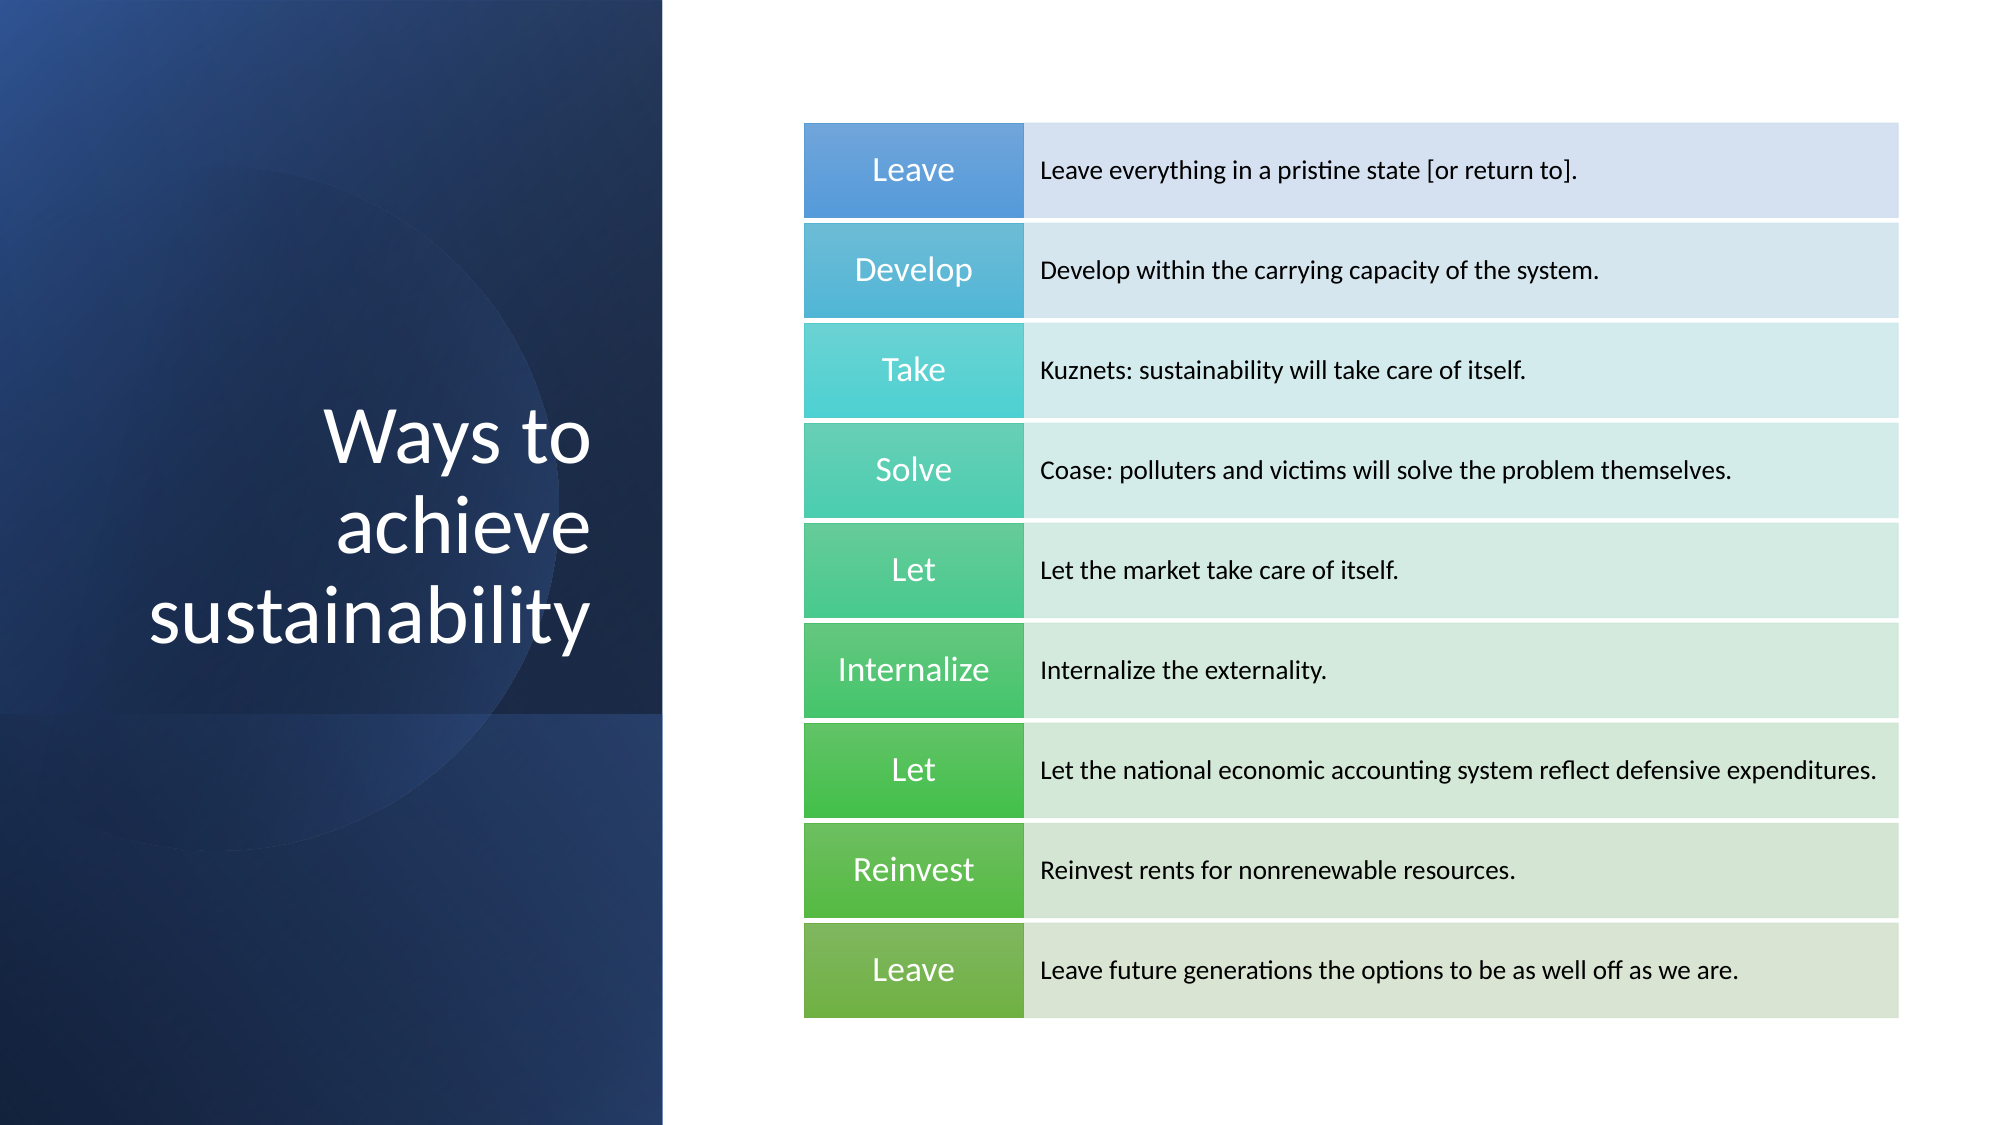

Leave everything in a pristine state [or return to].
Leave
Develop within the carrying capacity of the system.
Develop
Kuznets: sustainability will take care of itself.
Take
Coase: polluters and victims will solve the problem themselves.
Solve
Let the market take care of itself.
Let
Internalize the externality.
Internalize
Let the national economic accounting system reflect defensive expenditures.
Let
Reinvest rents for nonrenewable resources.
Reinvest
Leave future generations the options to be as well off as we are.
Leave

# Ways to achieve sustainability